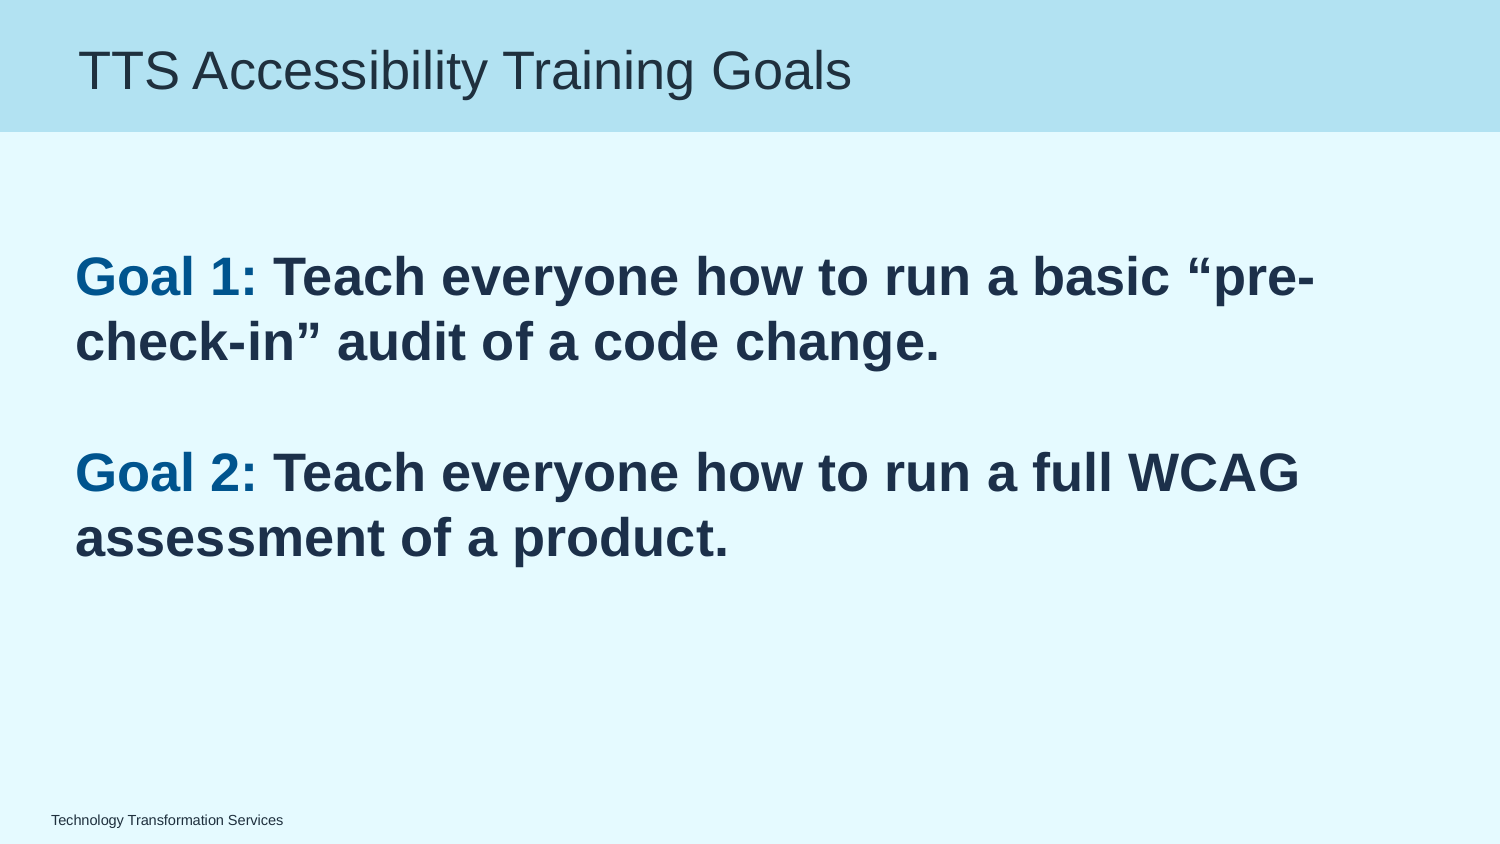

TTS Accessibility Training Goals
# Goal 1: Teach everyone how to run a basic “pre-check-in” audit of a code change.

Goal 2: Teach everyone how to run a full WCAG assessment of a product.